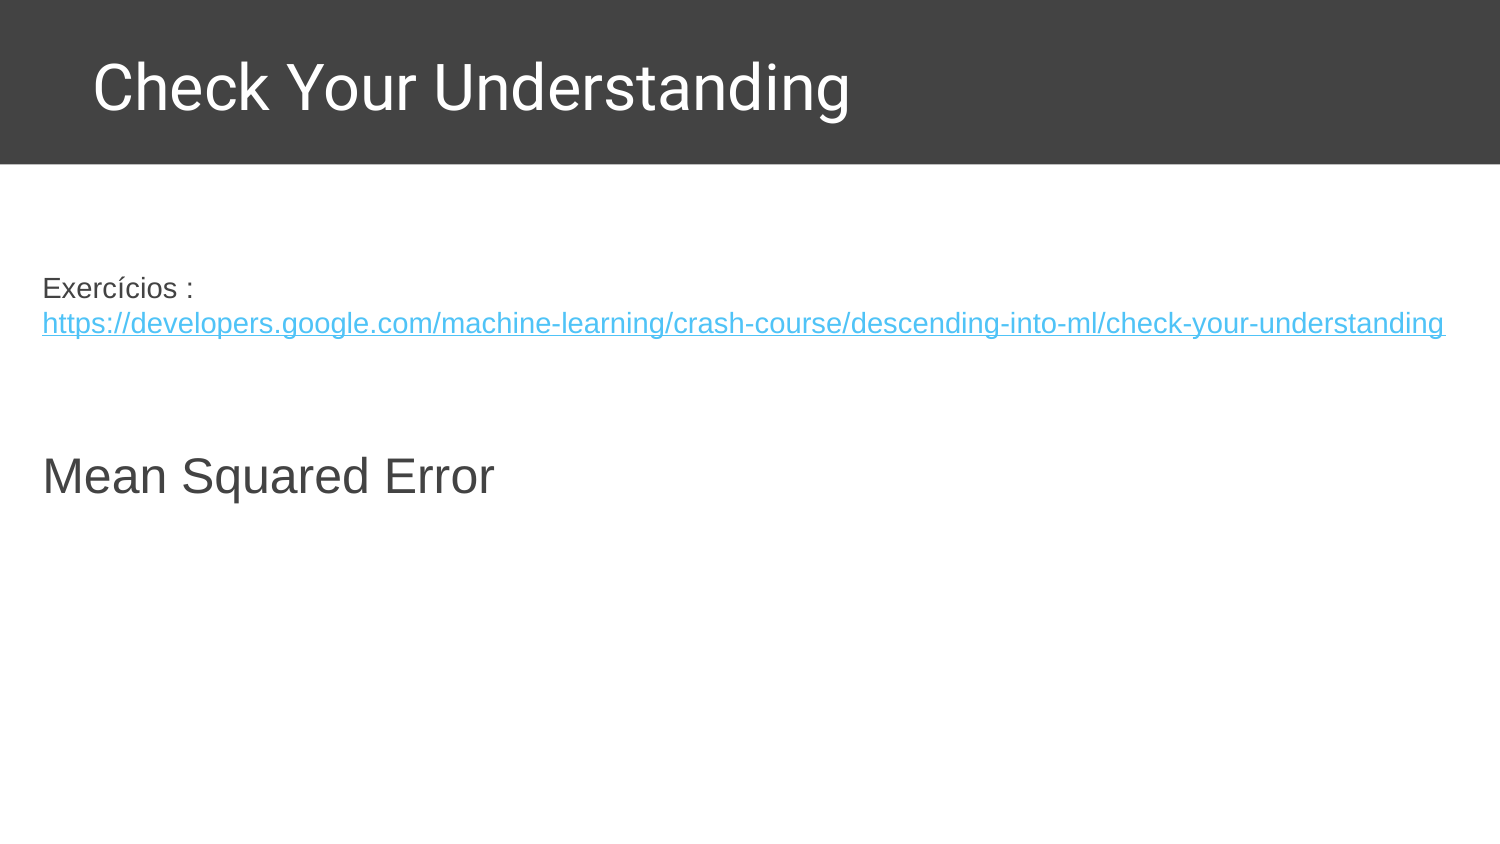

# Check Your Understanding
Exercícios : https://developers.google.com/machine-learning/crash-course/descending-into-ml/check-your-understanding

Mean Squared Error